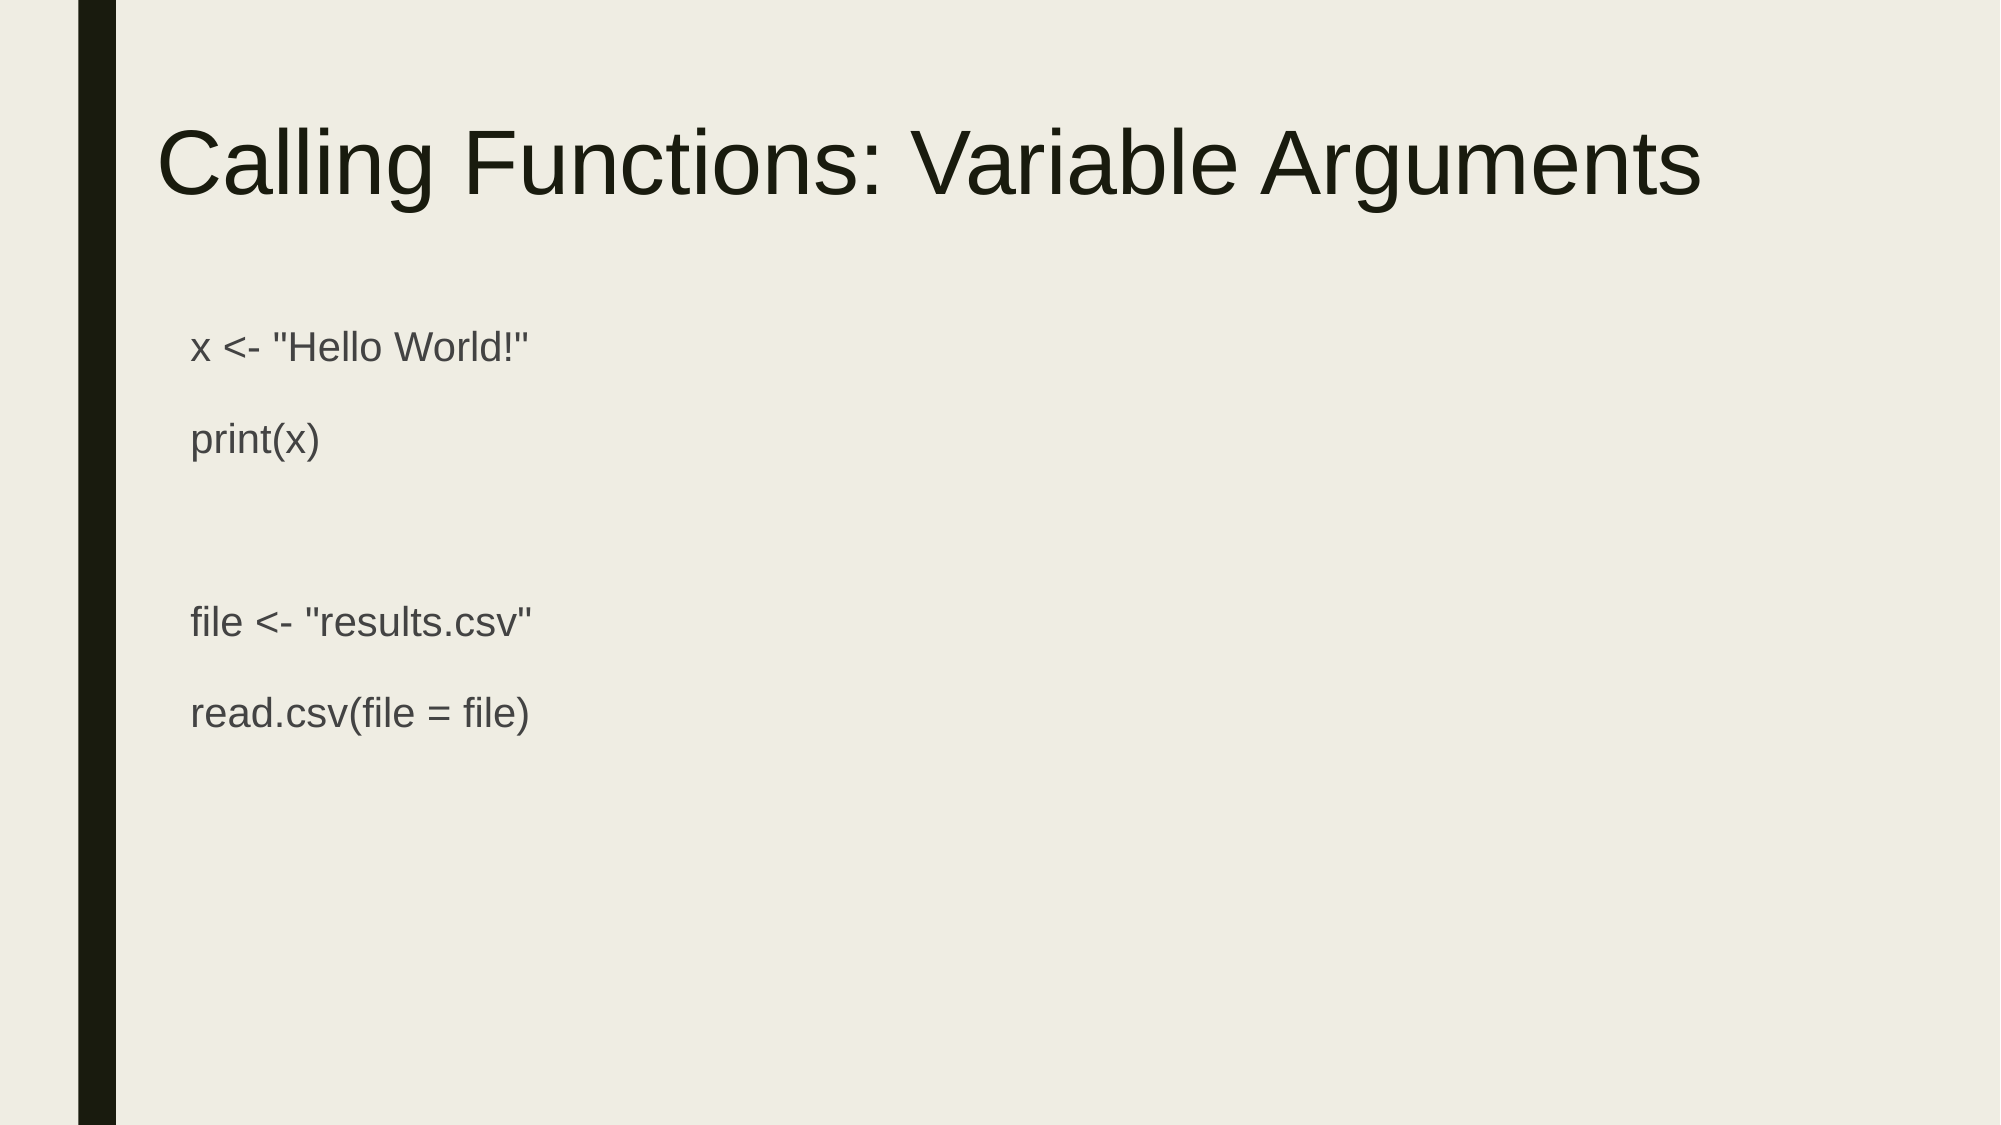

# Calling Functions: Variable Arguments
x <- "Hello World!"
print(x)

file <- "results.csv"
read.csv(file = file)